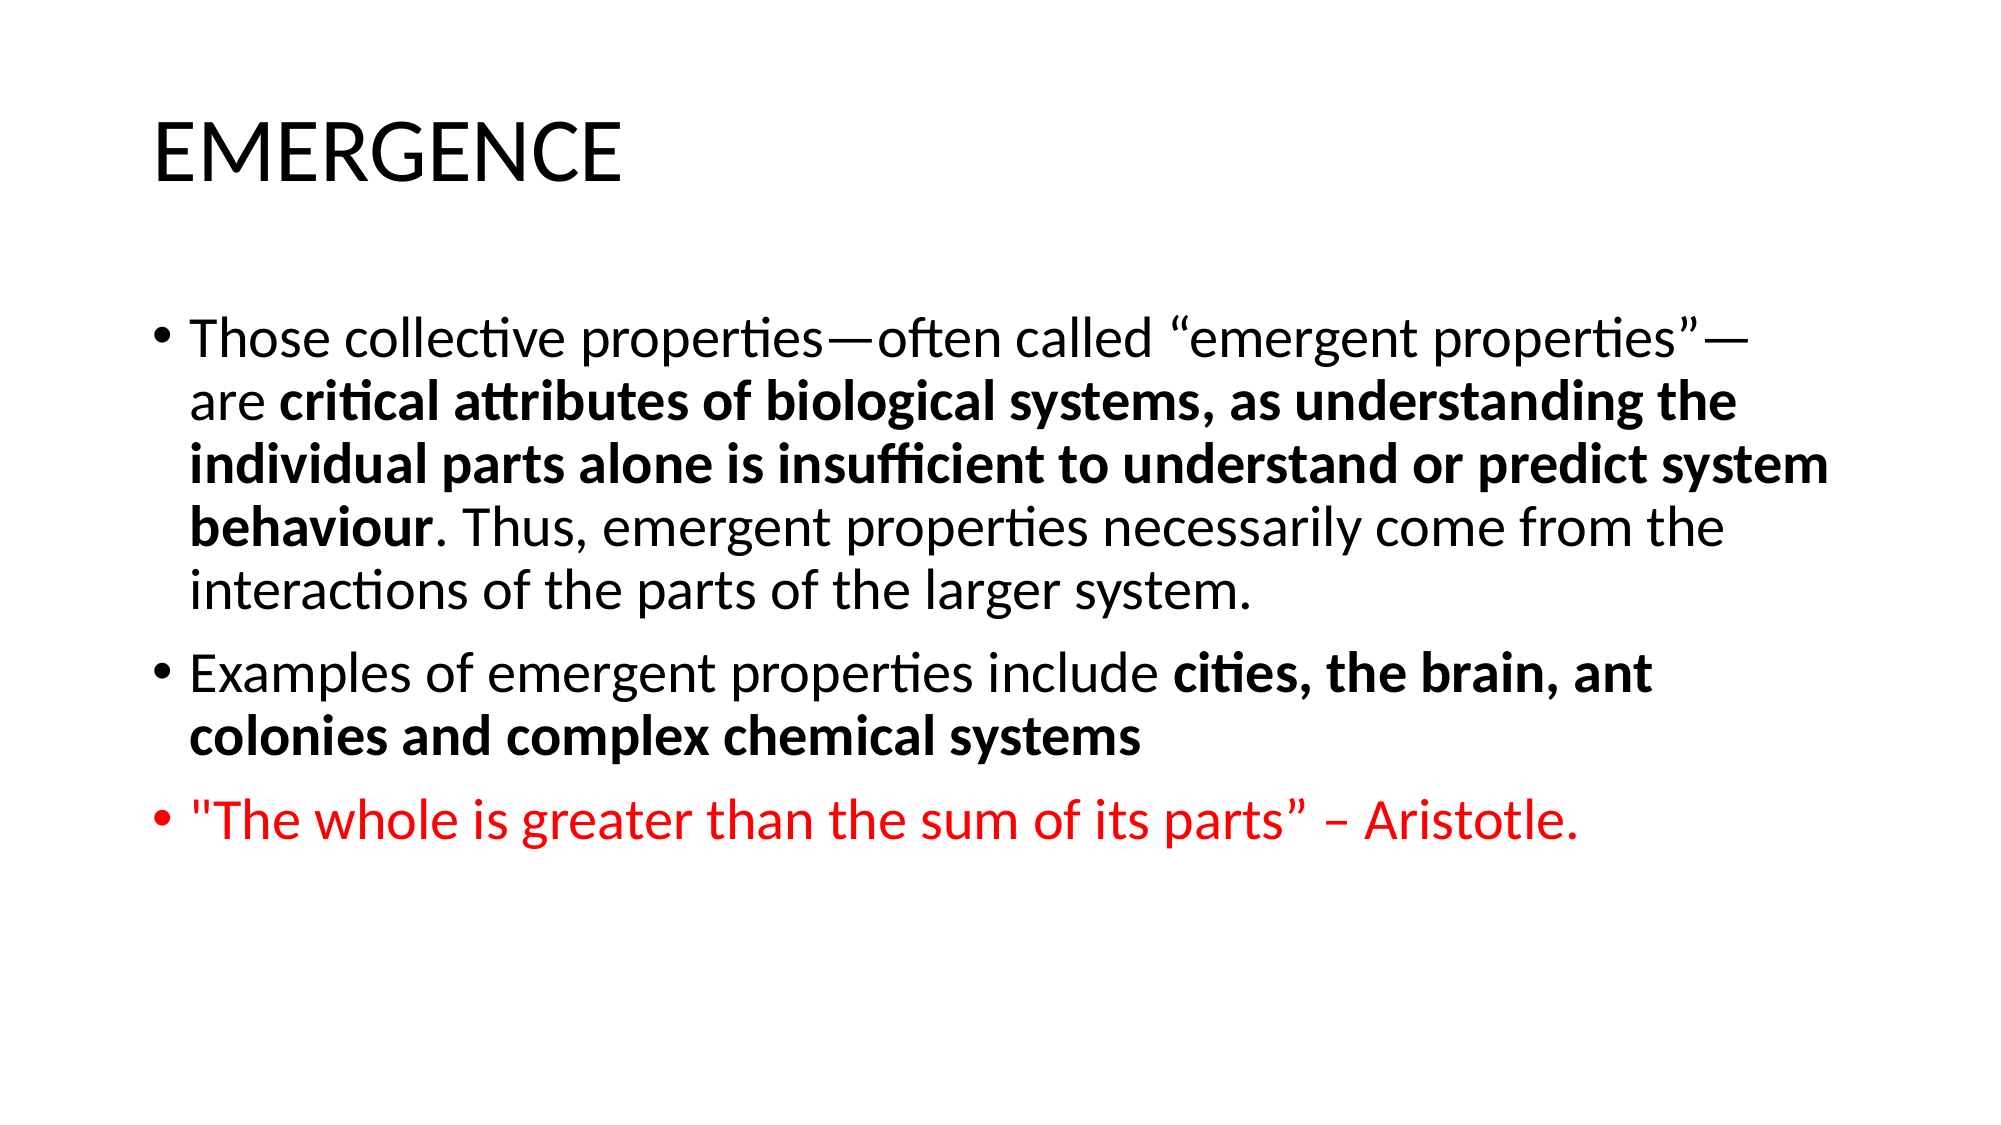

# EMERGENCE
Those collective properties—often called “emergent properties”—are critical attributes of biological systems, as understanding the individual parts alone is insufficient to understand or predict system behaviour. Thus, emergent properties necessarily come from the interactions of the parts of the larger system.
Examples of emergent properties include cities, the brain, ant colonies and complex chemical systems
"The whole is greater than the sum of its parts” – Aristotle.